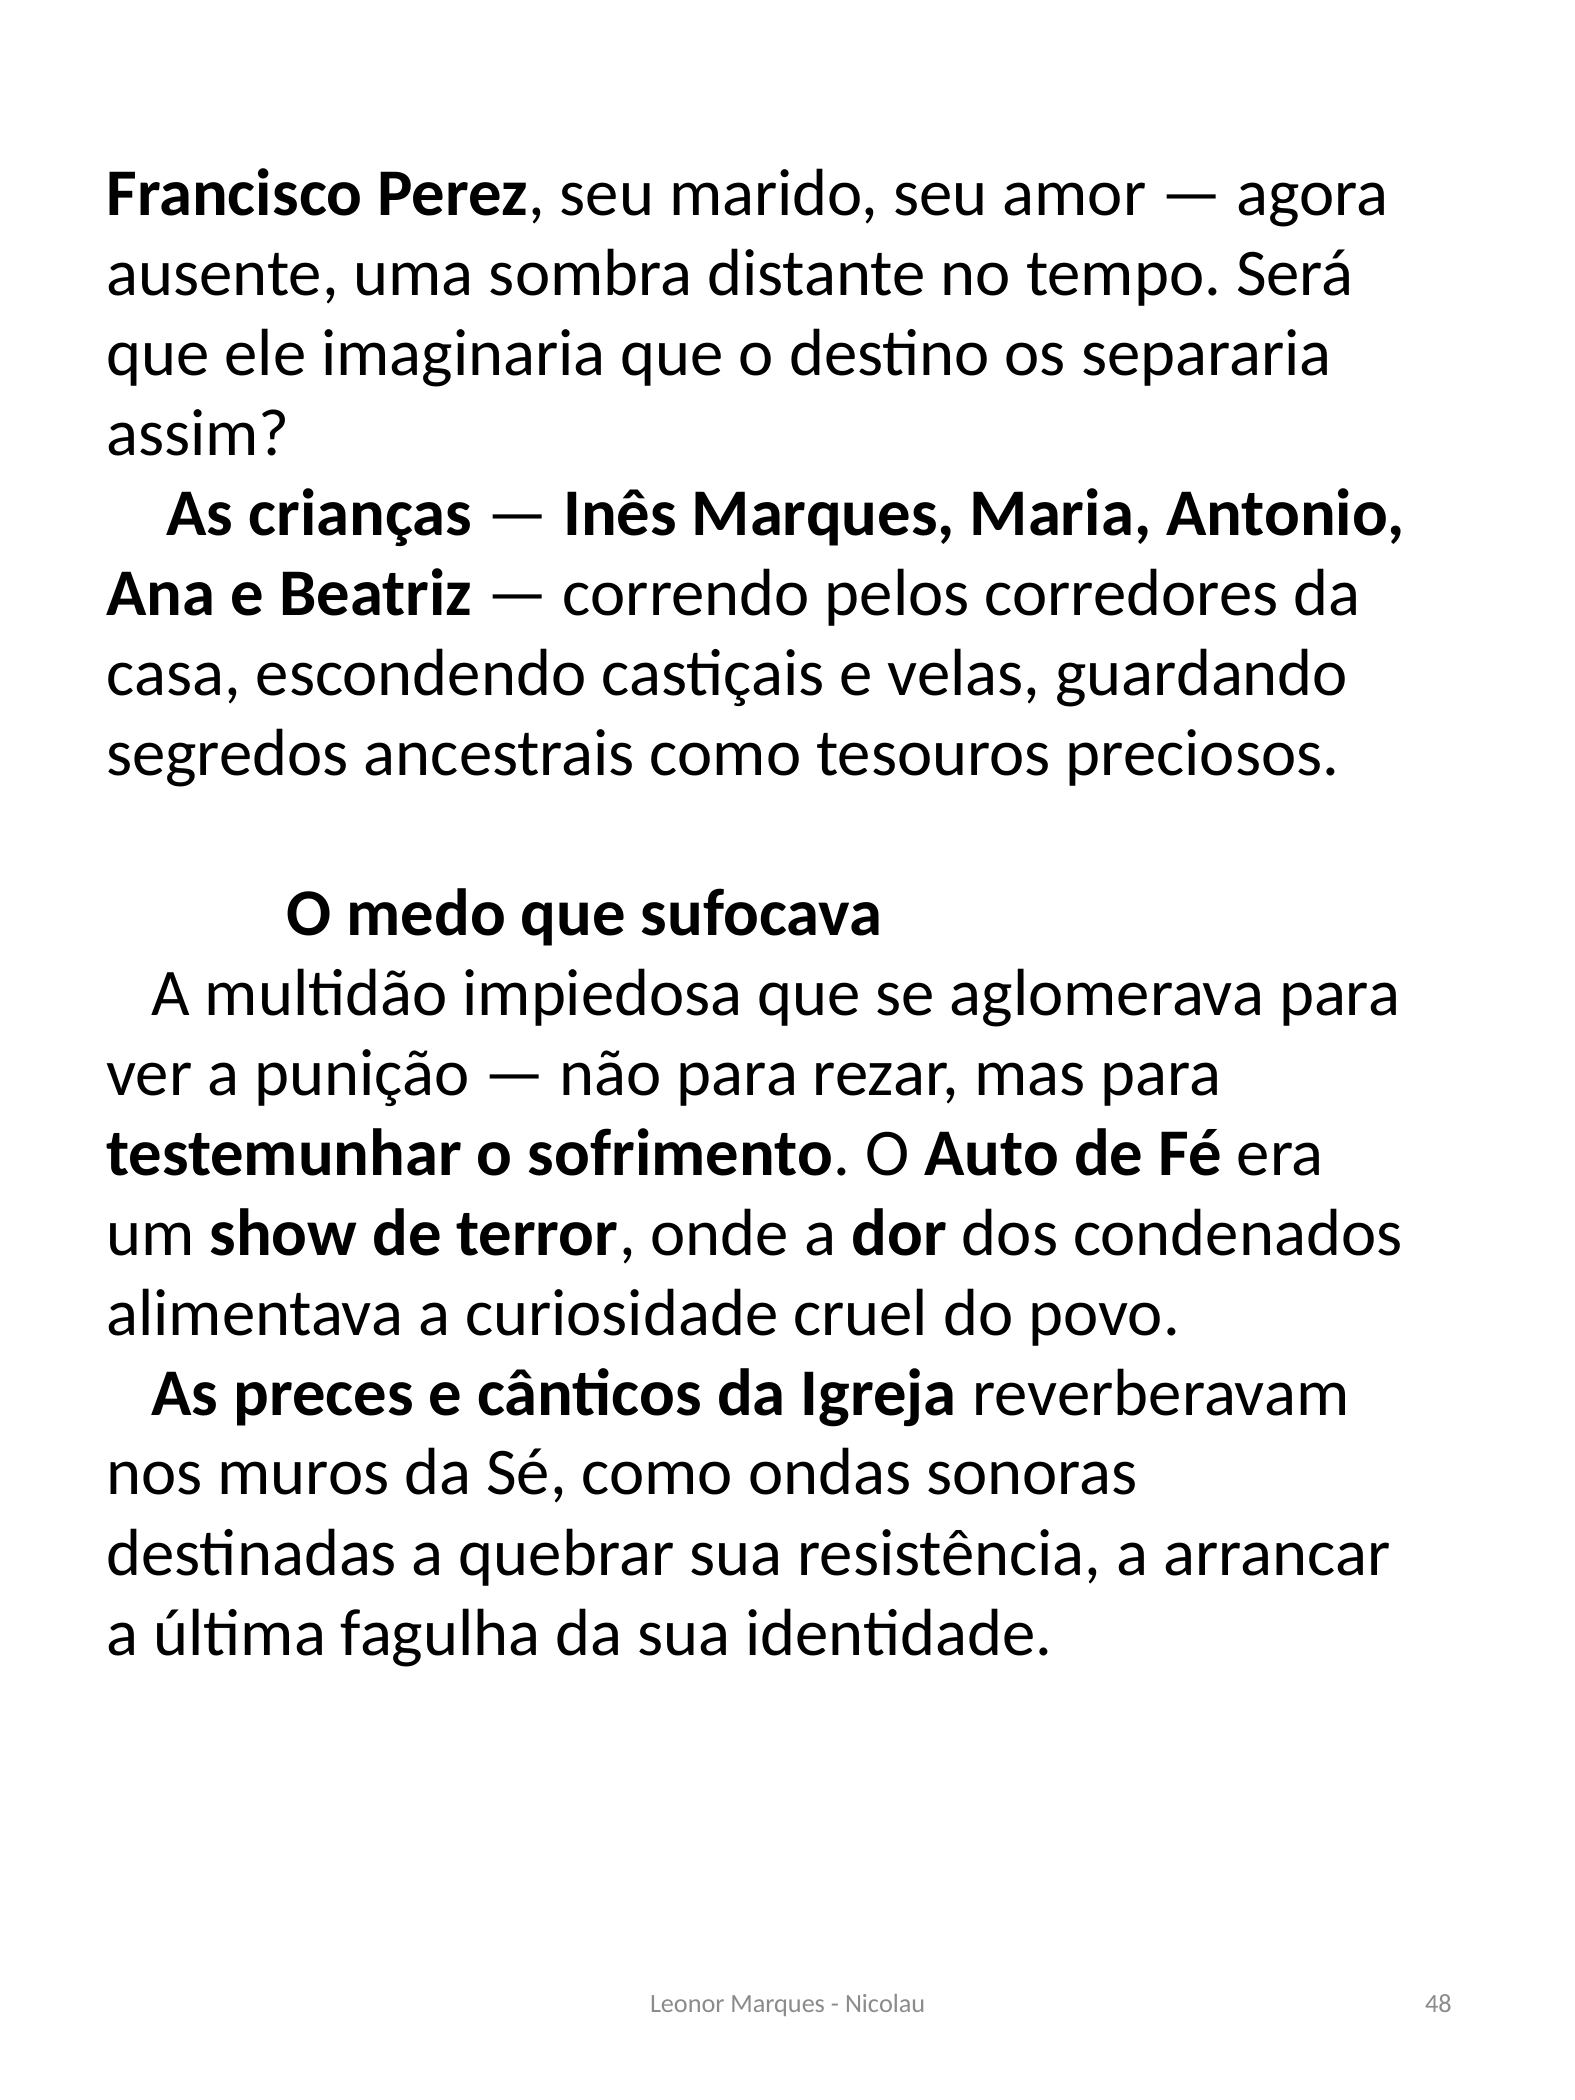

Francisco Perez, seu marido, seu amor — agora ausente, uma sombra distante no tempo. Será que ele imaginaria que o destino os separaria assim?
    As crianças — Inês Marques, Maria, Antonio, Ana e Beatriz — correndo pelos corredores da casa, escondendo castiçais e velas, guardando segredos ancestrais como tesouros preciosos.

            O medo que sufocava
   A multidão impiedosa que se aglomerava para ver a punição — não para rezar, mas para testemunhar o sofrimento. O Auto de Fé era um show de terror, onde a dor dos condenados alimentava a curiosidade cruel do povo.
   As preces e cânticos da Igreja reverberavam nos muros da Sé, como ondas sonoras destinadas a quebrar sua resistência, a arrancar a última fagulha da sua identidade.

Leonor Marques - Nicolau
48